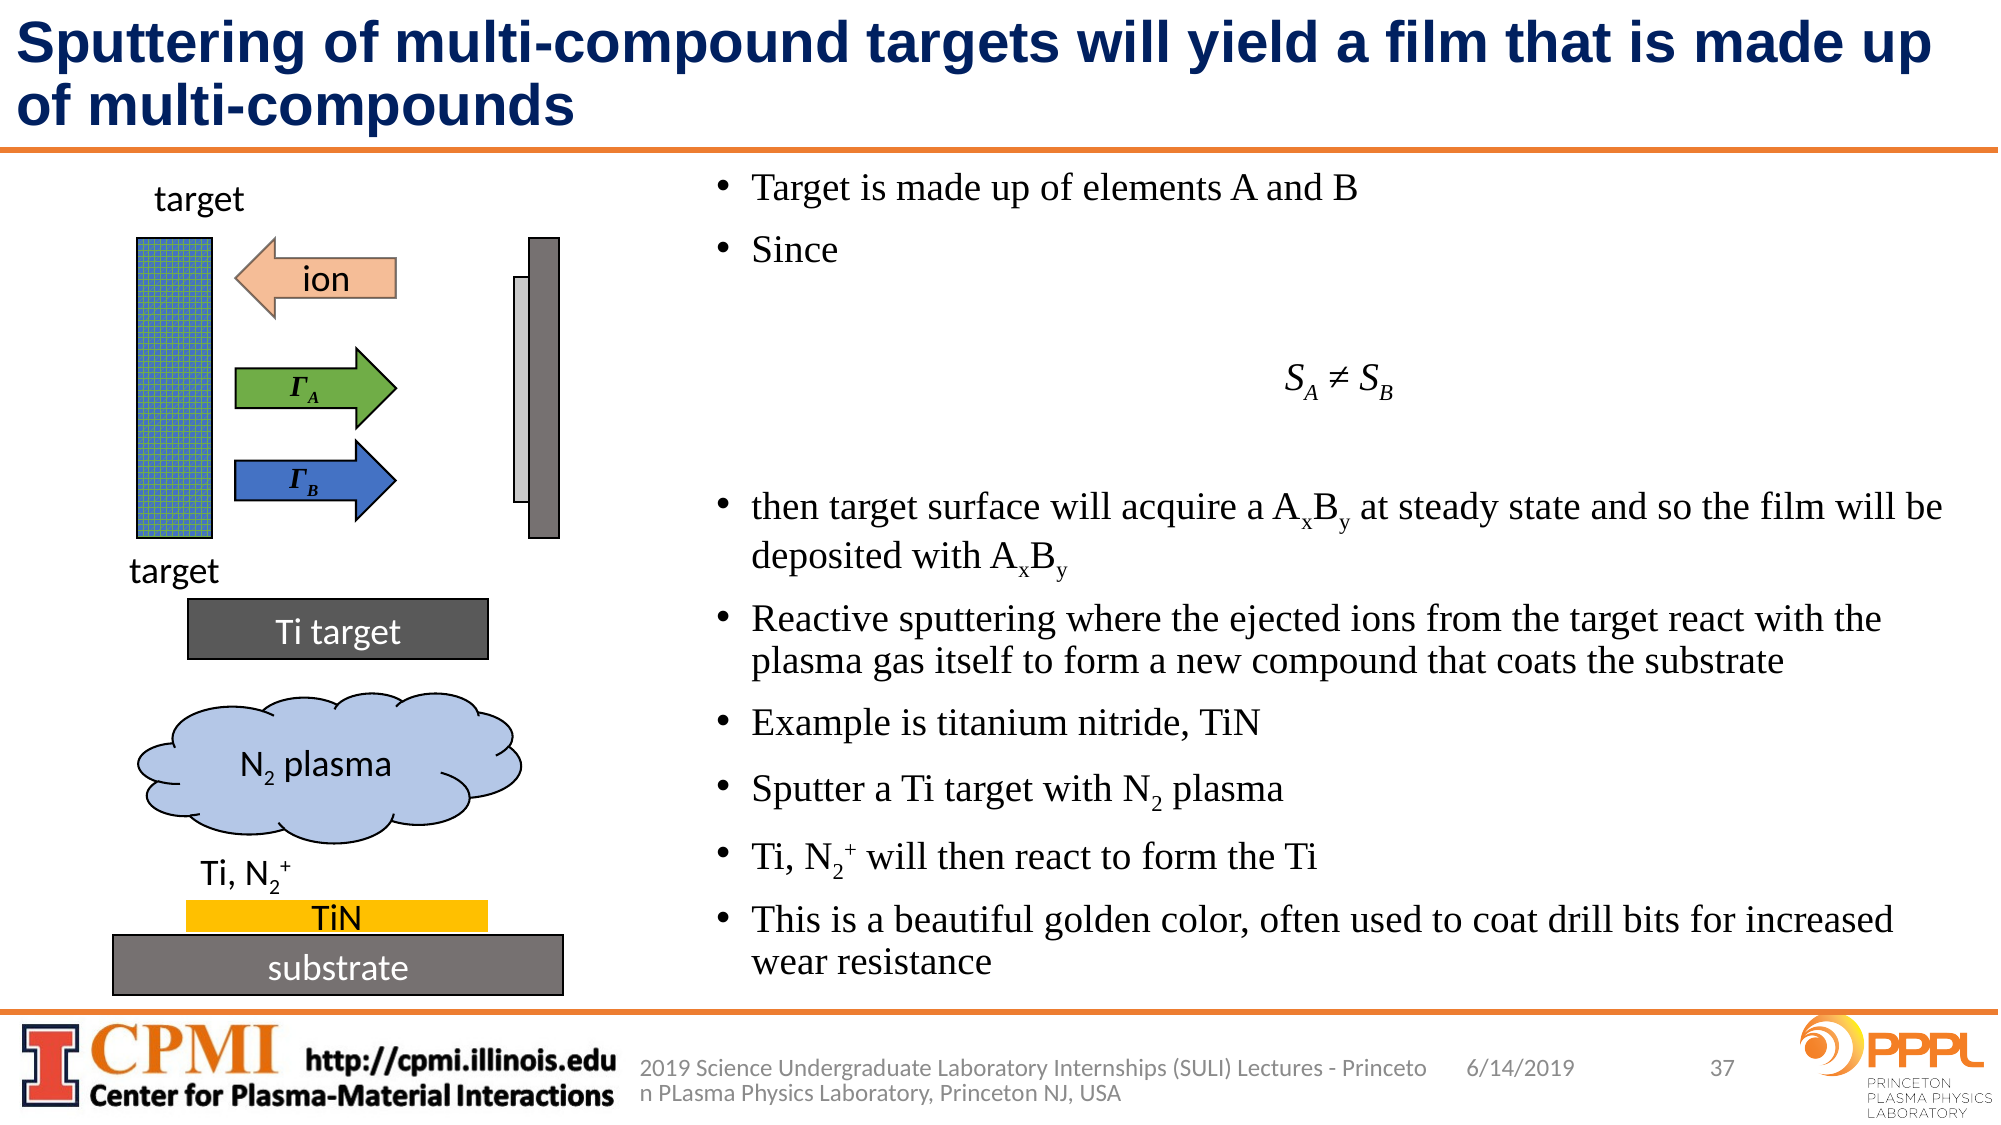

# Sputtering of multi-compound targets will yield a film that is made up of multi-compounds
Target is made up of elements A and B
Since

SA ≠ SB

then target surface will acquire a AxBy at steady state and so the film will be deposited with AxBy
Reactive sputtering where the ejected ions from the target react with the plasma gas itself to form a new compound that coats the substrate
Example is titanium nitride, TiN
Sputter a Ti target with N2 plasma
Ti, N2+ will then react to form the Ti
This is a beautiful golden color, often used to coat drill bits for increased wear resistance
target

ion

ΓA

ΓB
target
Ti target
N2 plasma
Ti, N2+
TiN
substrate
2019 Science Undergraduate Laboratory Internships (SULI) Lectures - Princeton PLasma Physics Laboratory, Princeton NJ, USA
37
6/14/2019